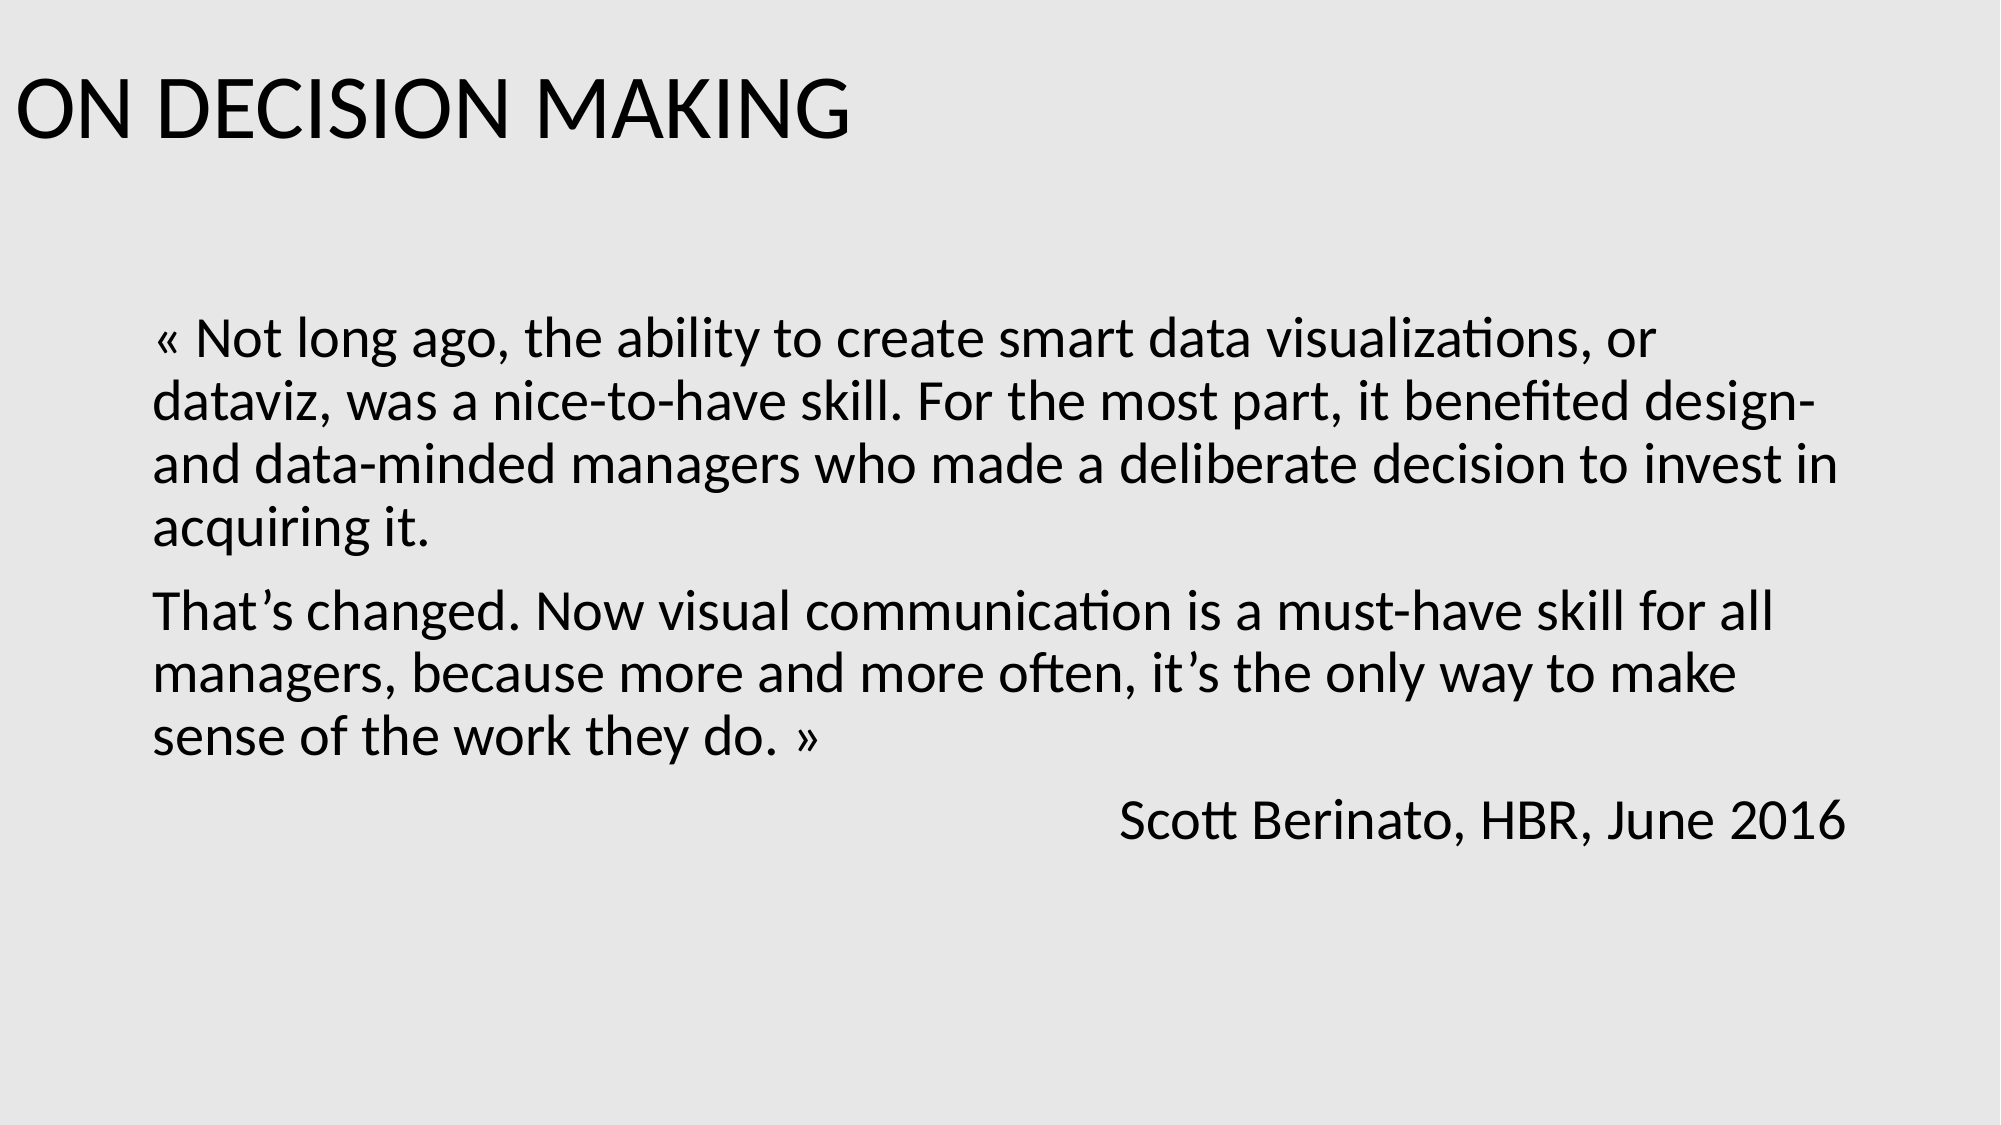

# ON DECISION MAKING
« Not long ago, the ability to create smart data visualizations, or dataviz, was a nice-to-have skill. For the most part, it benefited design- and data-minded managers who made a deliberate decision to invest in acquiring it.
That’s changed. Now visual communication is a must-have skill for all managers, because more and more often, it’s the only way to make sense of the work they do. »
Scott Berinato, HBR, June 2016